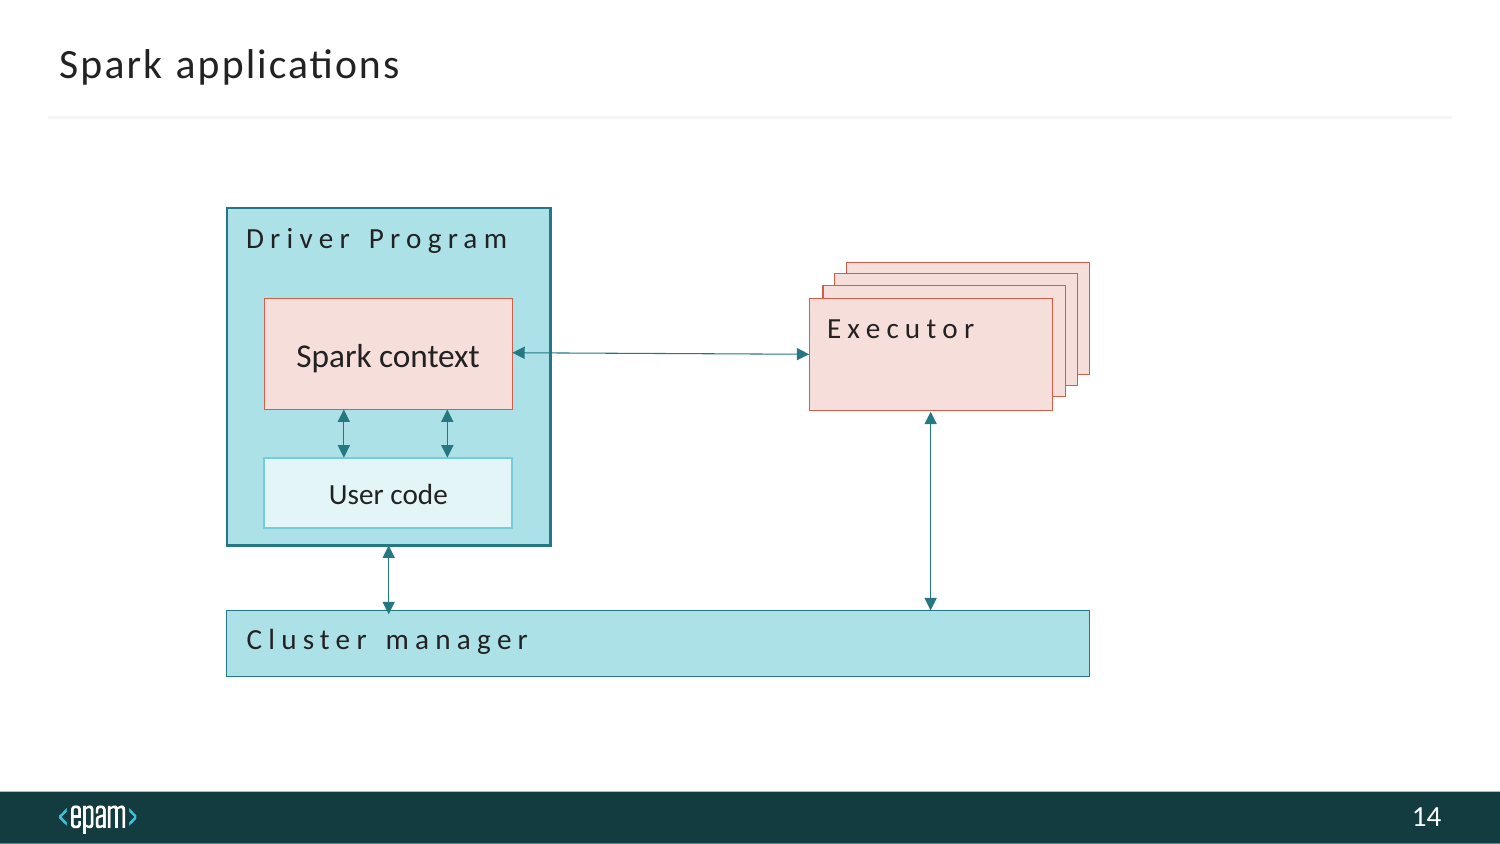

# Spark applications

Driver Program

Spark context

Executor
User code

Cluster manager
14